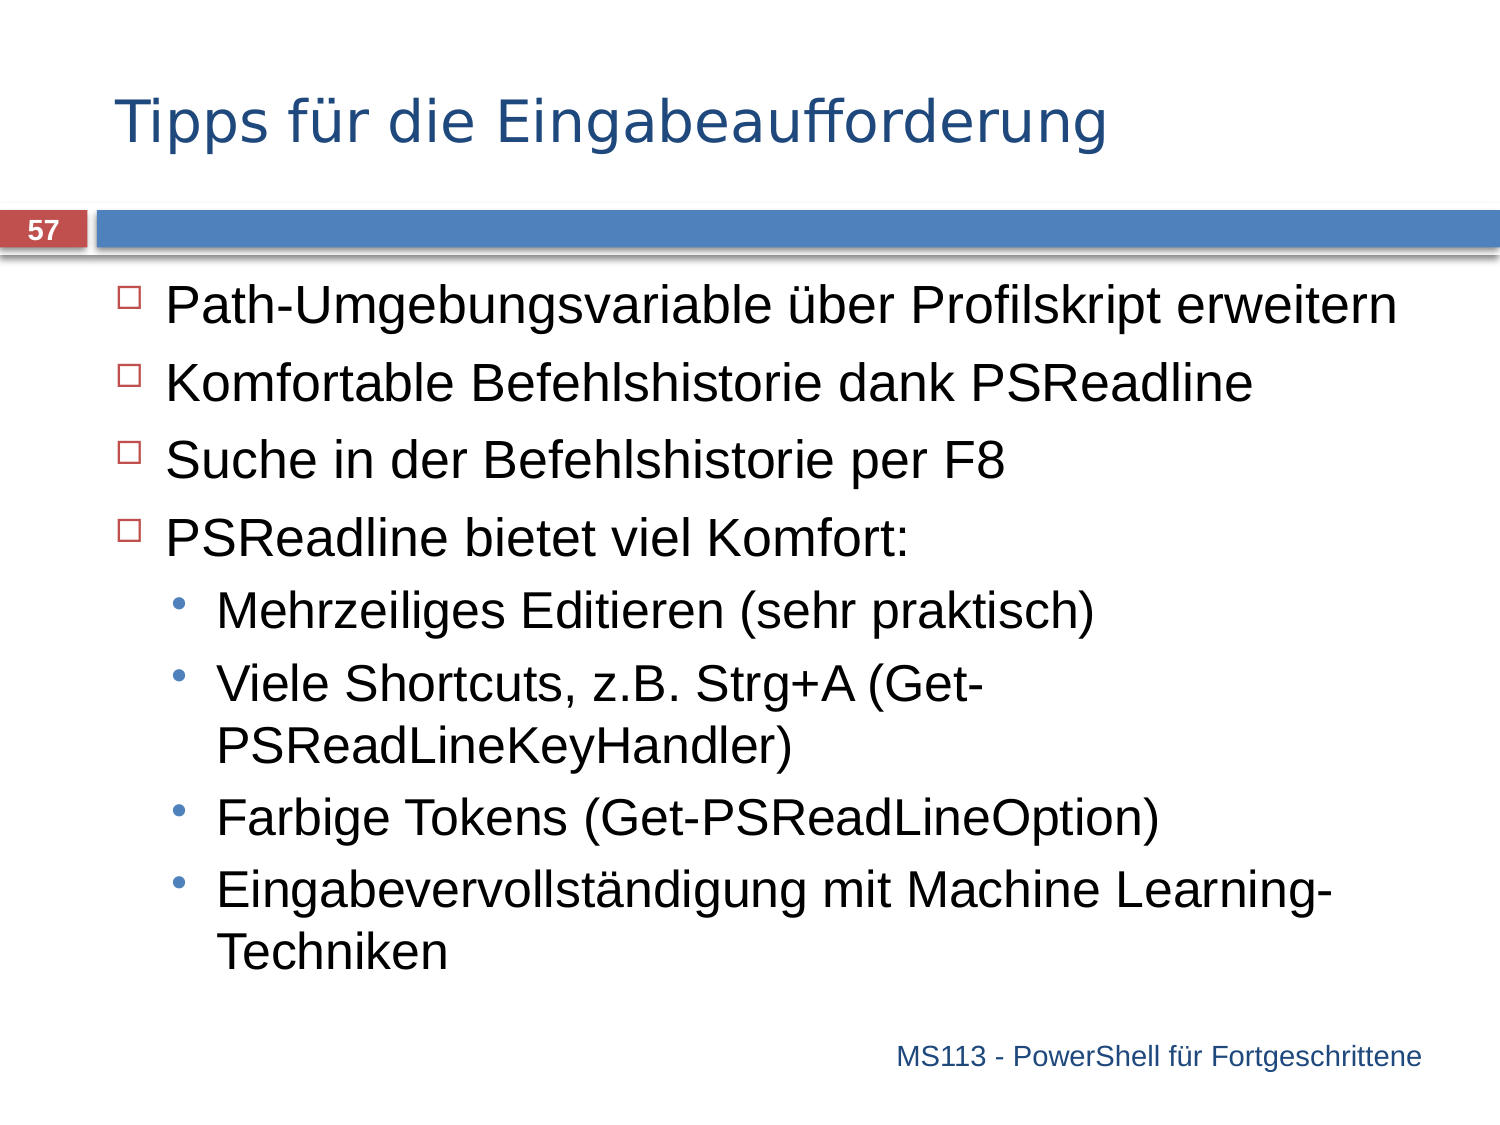

# Tipps für die Eingabeaufforderung
57
Path-Umgebungsvariable über Profilskript erweitern
Komfortable Befehlshistorie dank PSReadline
Suche in der Befehlshistorie per F8
PSReadline bietet viel Komfort:
Mehrzeiliges Editieren (sehr praktisch)
Viele Shortcuts, z.B. Strg+A (Get-PSReadLineKeyHandler)
Farbige Tokens (Get-PSReadLineOption)
Eingabevervollständigung mit Machine Learning-Techniken
MS113 - PowerShell für Fortgeschrittene